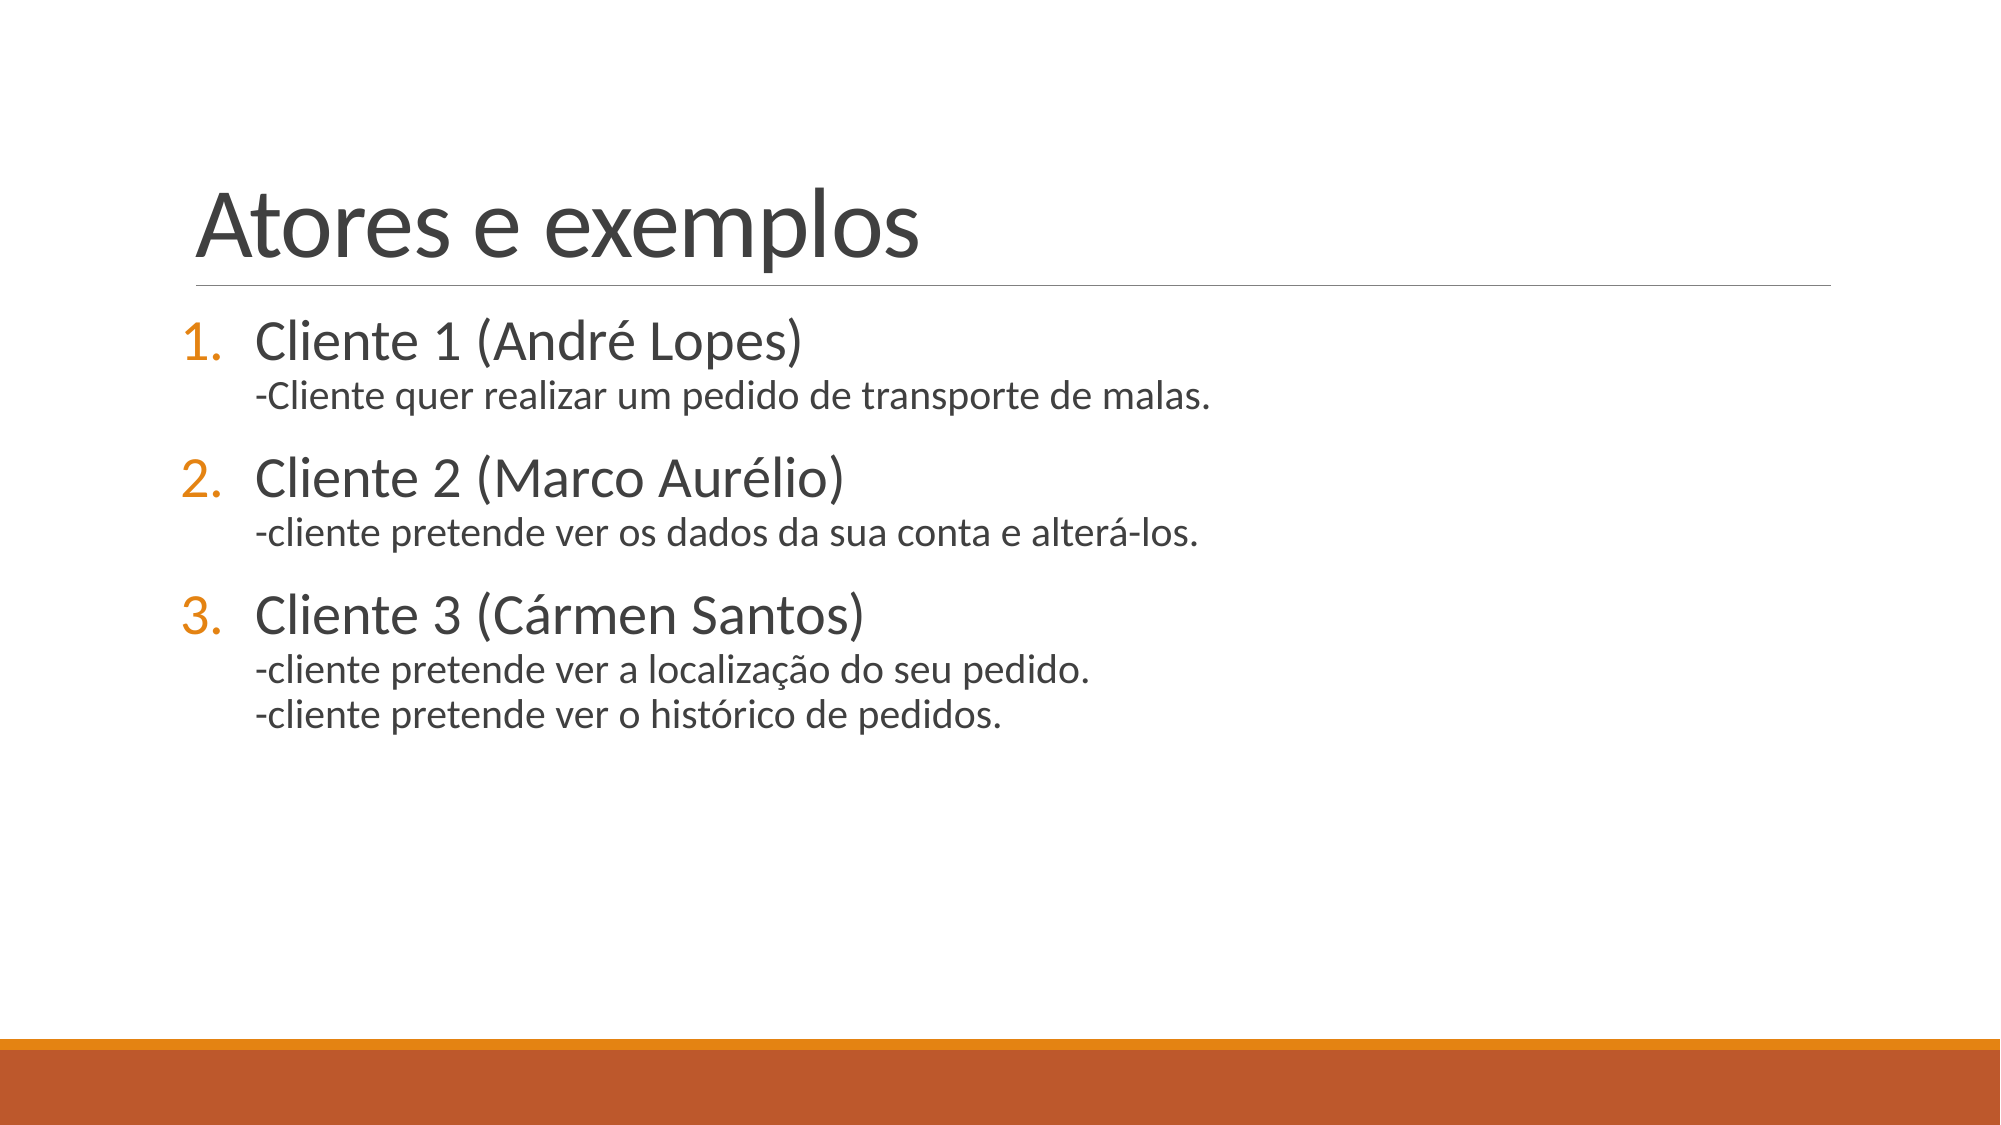

# Atores e exemplos
Cliente 1 (André Lopes)
-Cliente quer realizar um pedido de transporte de malas.
Cliente 2 (Marco Aurélio)
-cliente pretende ver os dados da sua conta e alterá-los.
Cliente 3 (Cármen Santos)
-cliente pretende ver a localização do seu pedido.
-cliente pretende ver o histórico de pedidos.